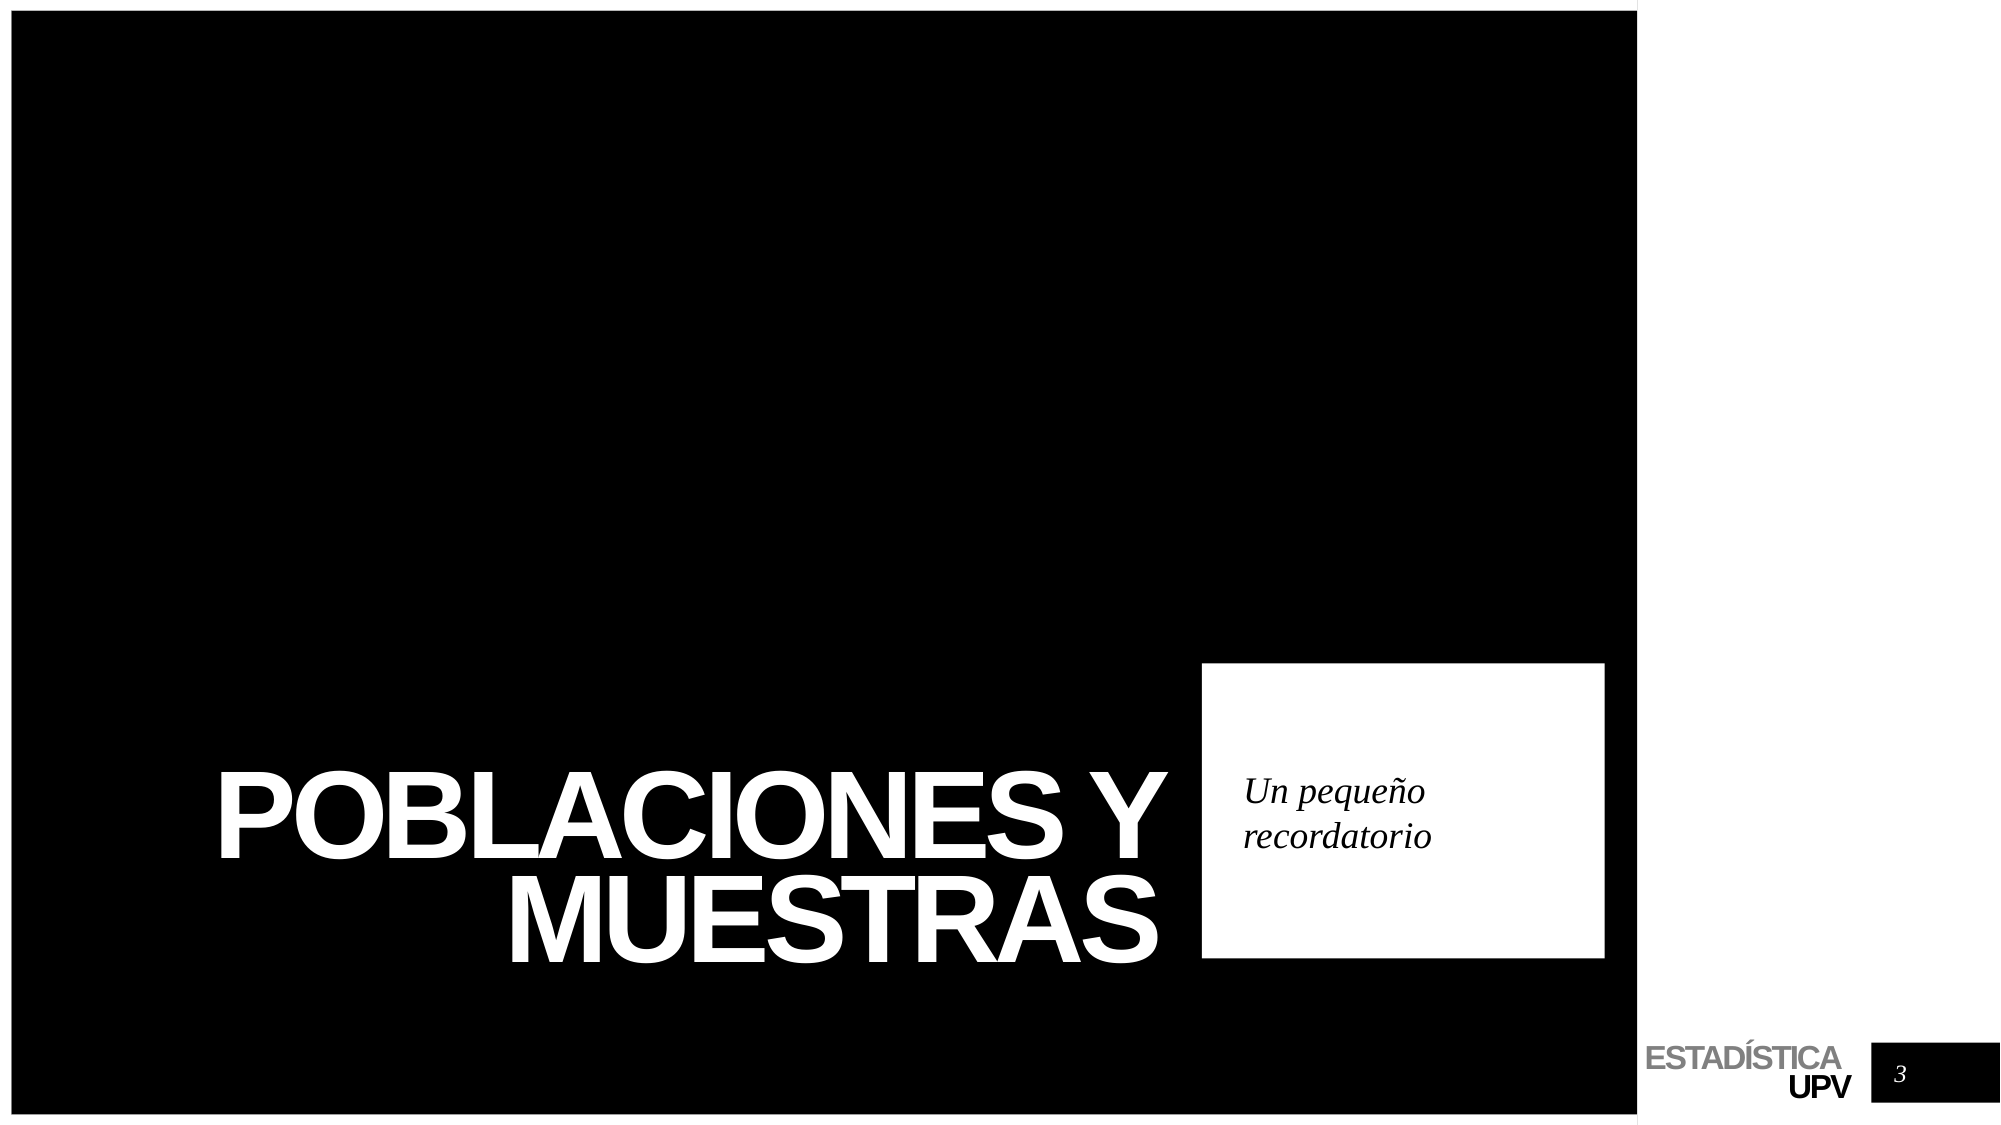

# Poblaciones y muestras
Un pequeño recordatorio
3